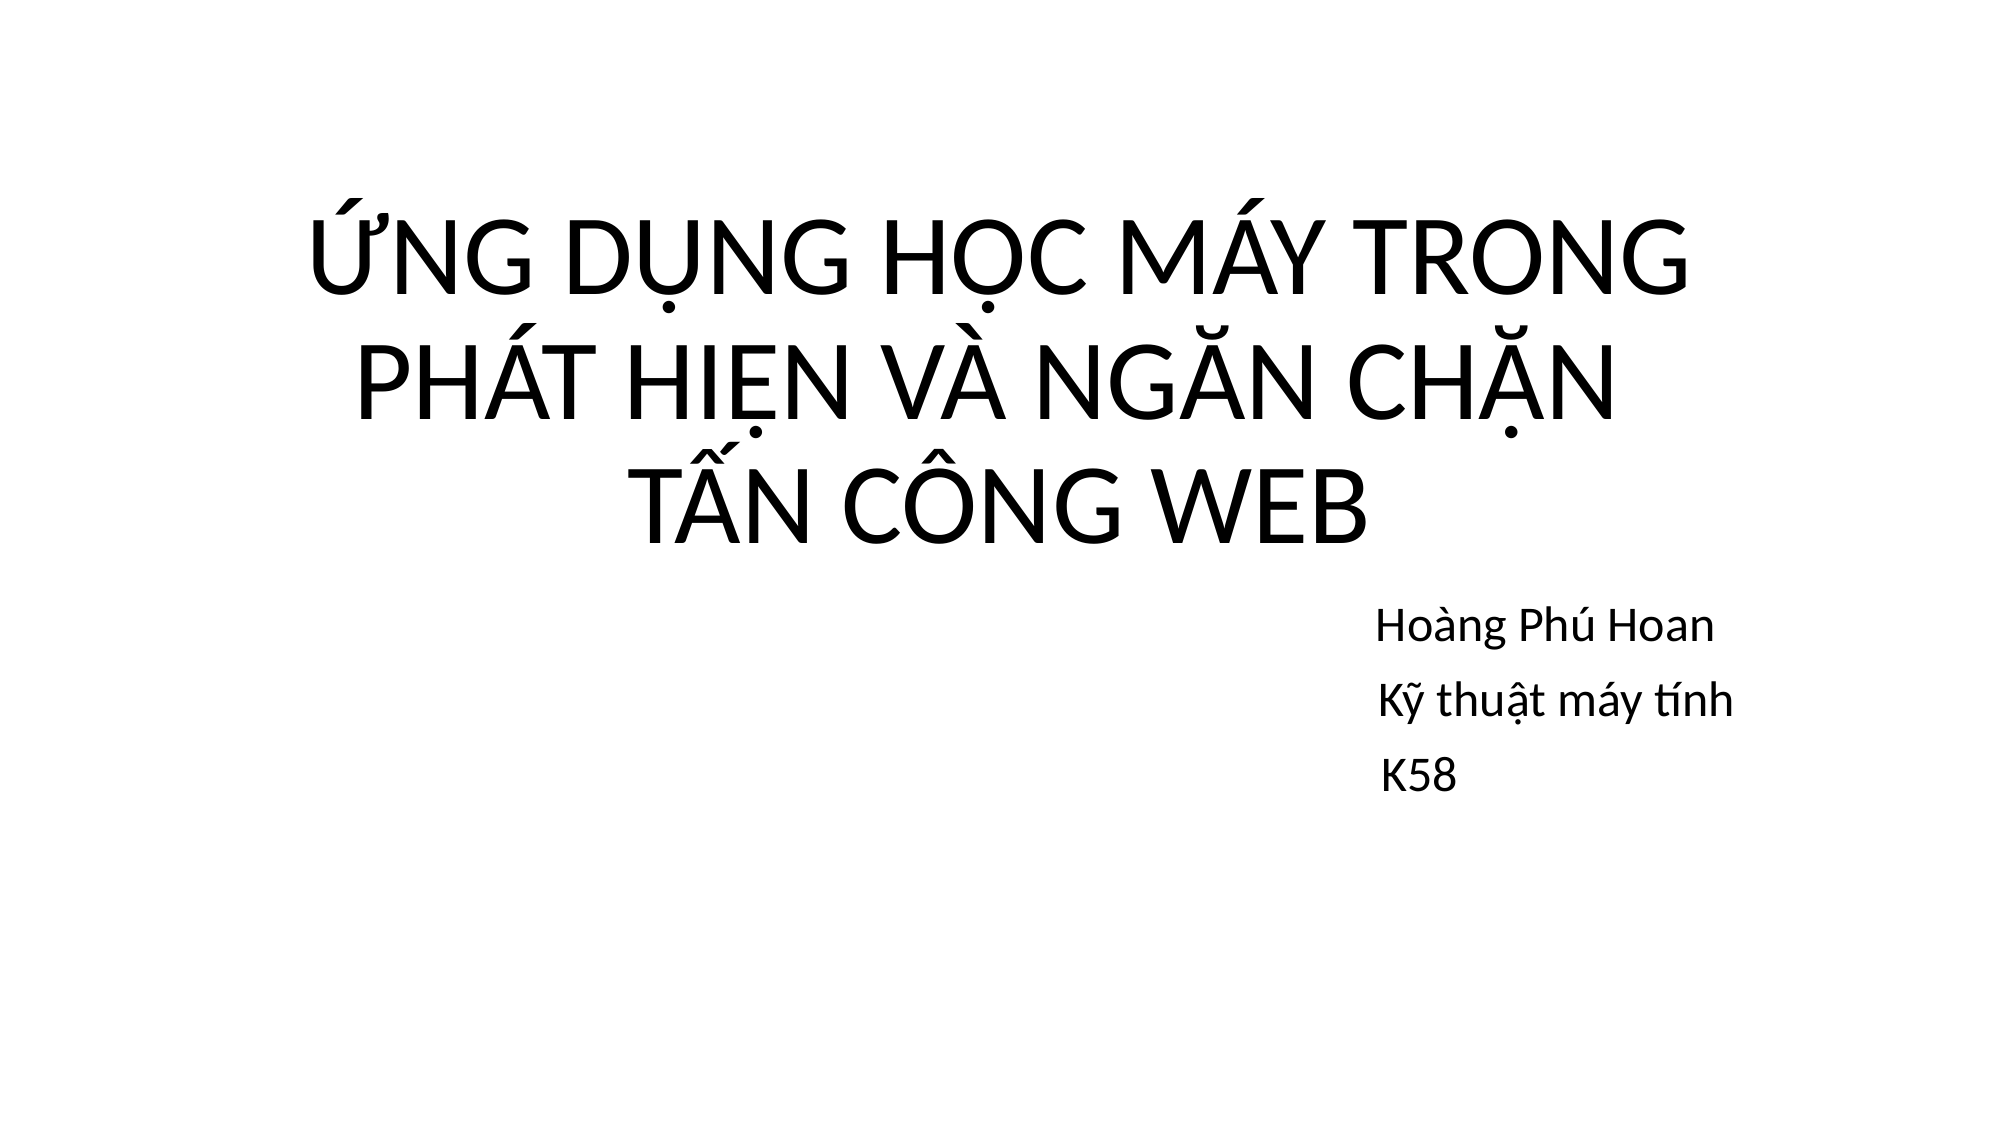

# ỨNG DỤNG HỌC MÁY TRONG PHÁT HIỆN VÀ NGĂN CHẶN TẤN CÔNG WEB
          						                 Hoàng Phú Hoan
						        Kỹ thuật máy tính
				         	        K58